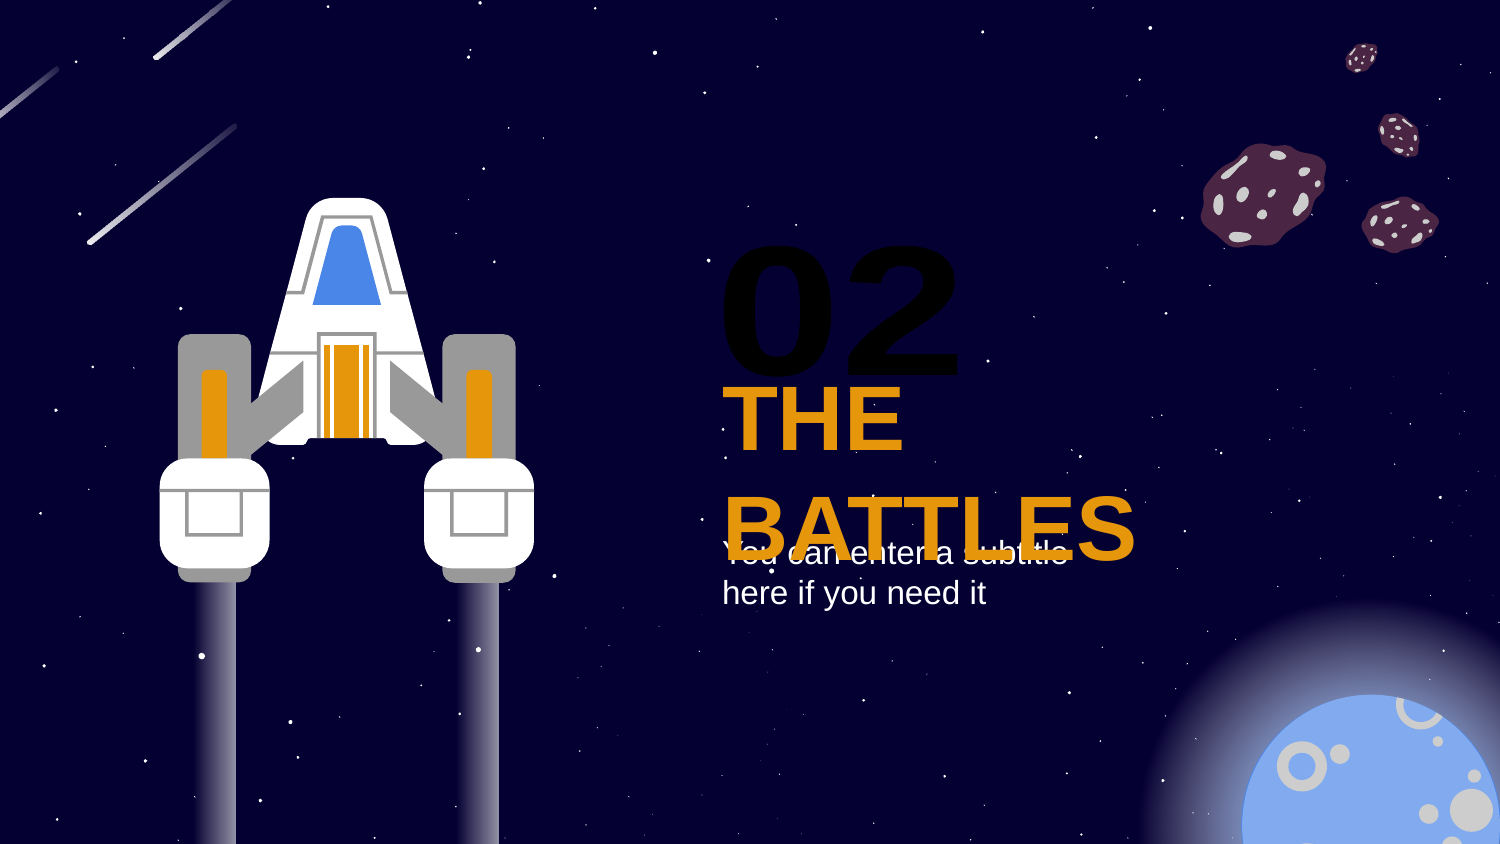

02
02
# THE BATTLES

You can enter a subtitle here if you need it